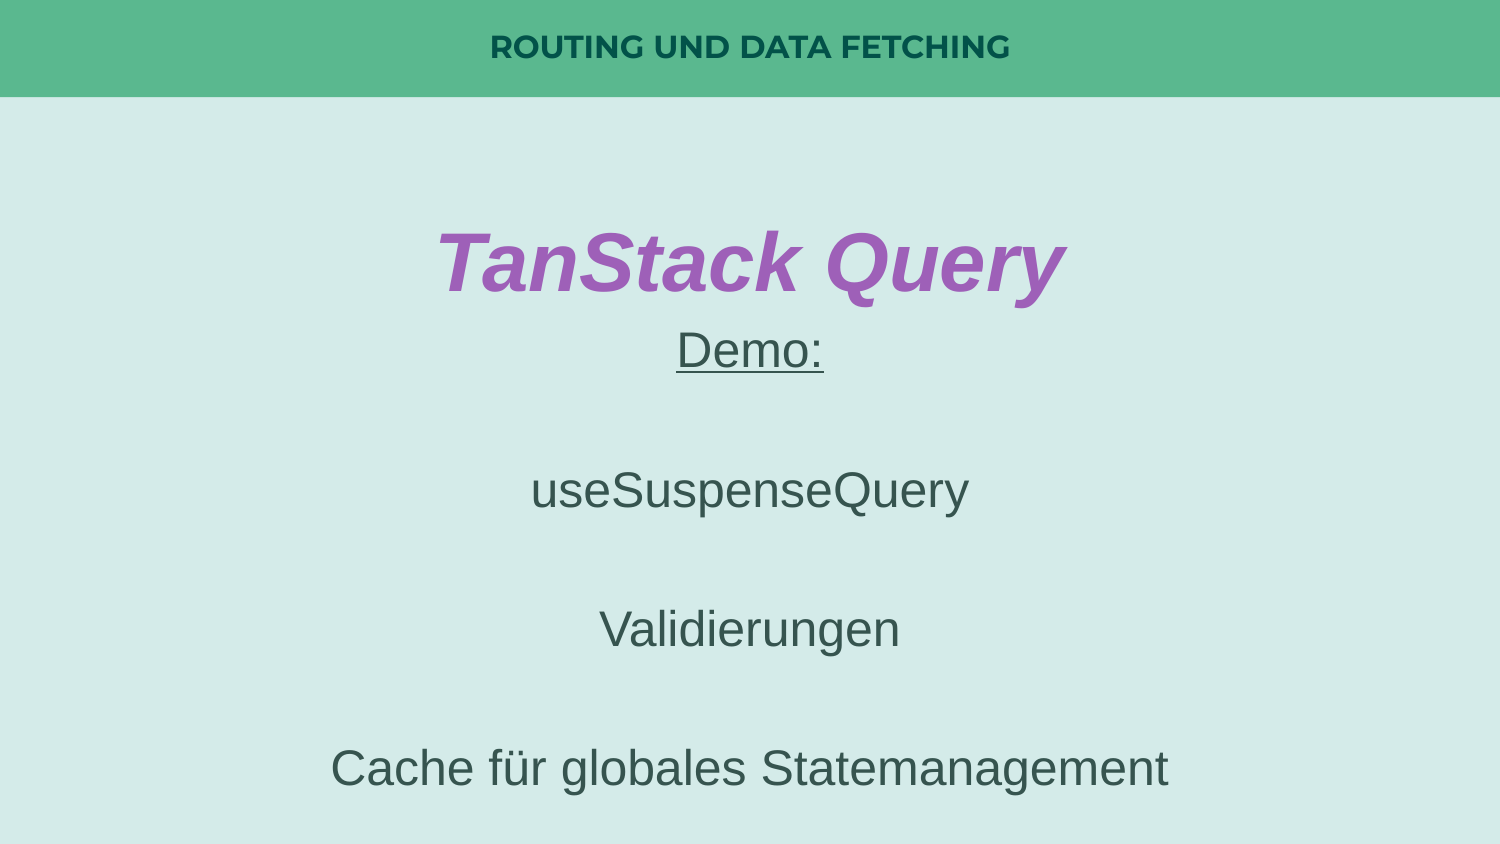

# Routing und Data Fetching

TanStack Query
Demo:

useSuspenseQuery

Validierungen

Cache für globales Statemanagement